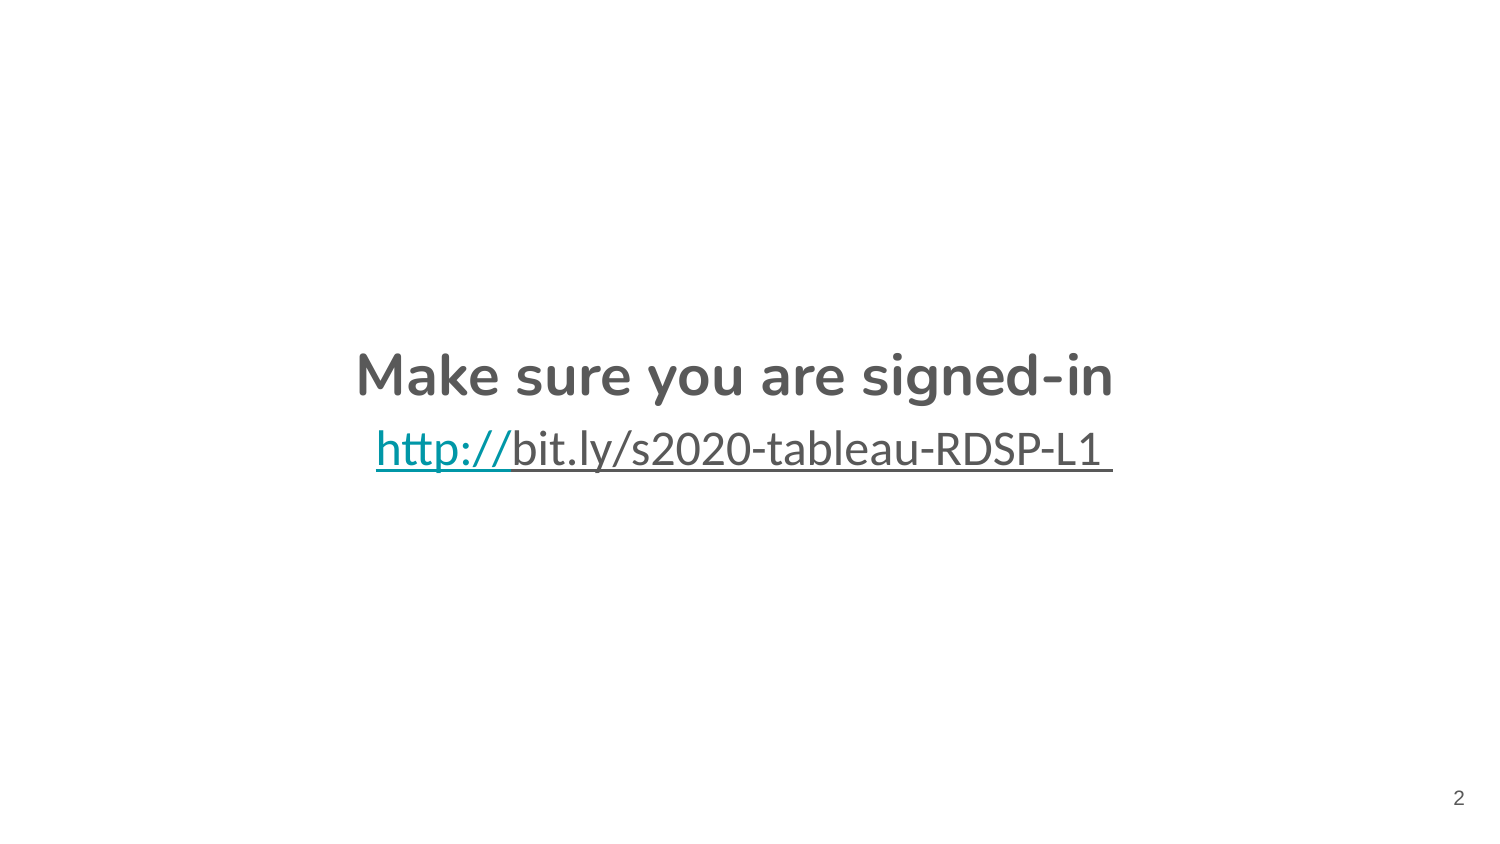

#

Make sure you are signed-in
http://bit.ly/s2020-tableau-RDSP-L1
2